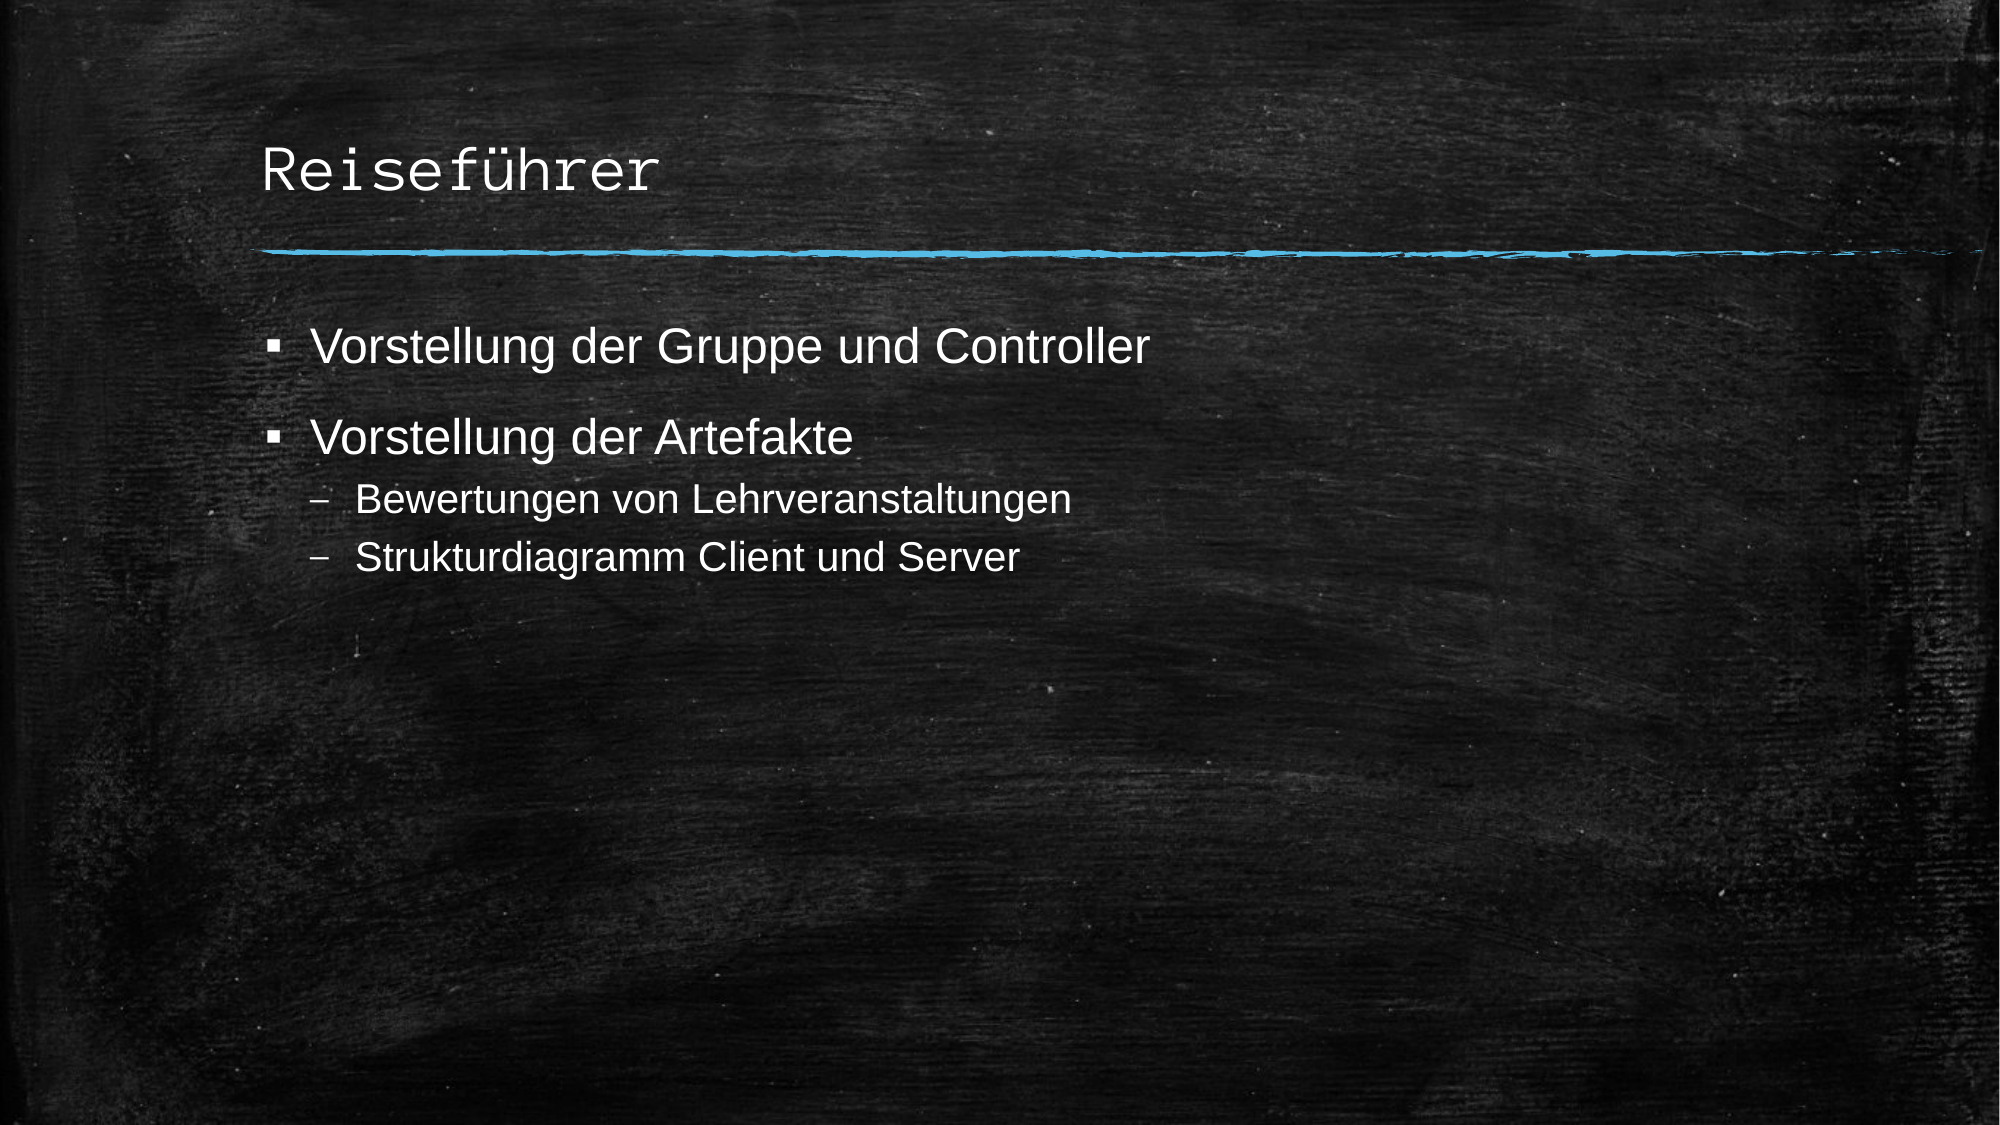

# Reiseführer
Vorstellung der Gruppe und Controller
Vorstellung der Artefakte
Bewertungen von Lehrveranstaltungen
Strukturdiagramm Client und Server